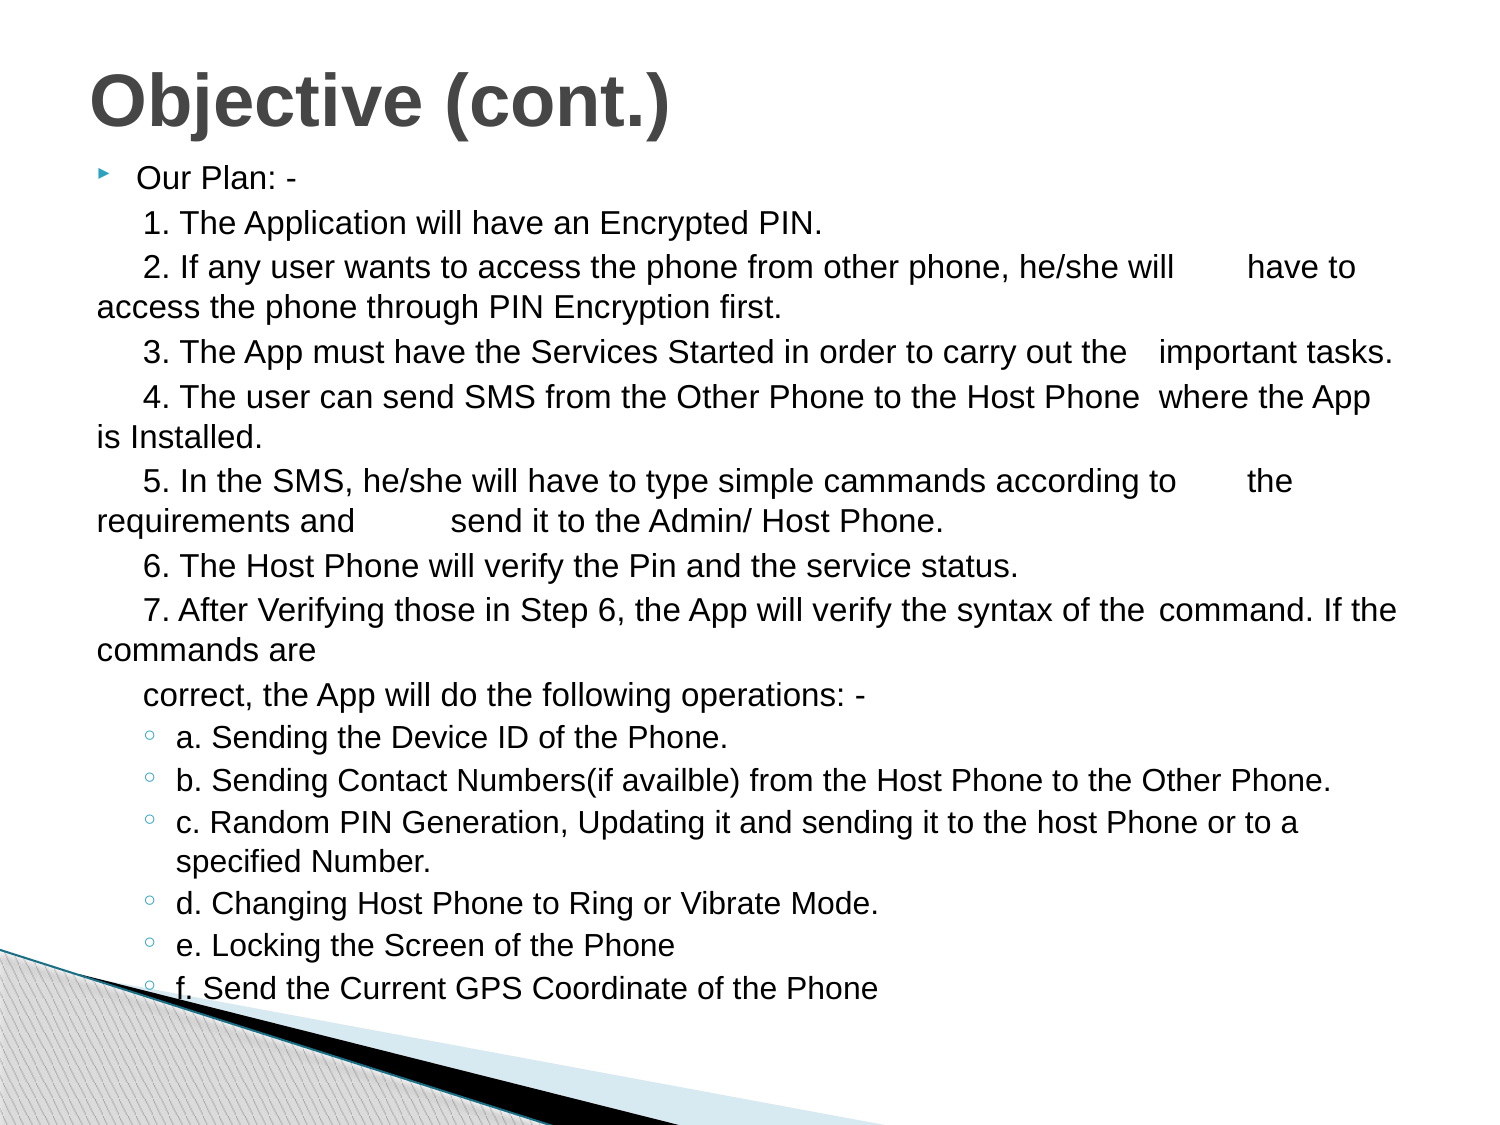

# Objective (cont.)
Our Plan: -
     1. The Application will have an Encrypted PIN.
     2. If any user wants to access the phone from other phone, he/she will 	have to access the phone through PIN Encryption first.
     3. The App must have the Services Started in order to carry out the 	important tasks.
     4. The user can send SMS from the Other Phone to the Host Phone 	where the App is Installed.
     5. In the SMS, he/she will have to type simple cammands according to 	the requirements and 	send it to the Admin/ Host Phone.
     6. The Host Phone will verify the Pin and the service status.
     7. After Verifying those in Step 6, the App will verify the syntax of the 	command. If the commands are
     correct, the App will do the following operations: -
a. Sending the Device ID of the Phone.
b. Sending Contact Numbers(if availble) from the Host Phone to the Other Phone.
c. Random PIN Generation, Updating it and sending it to the host Phone or to a specified Number.
d. Changing Host Phone to Ring or Vibrate Mode.
e. Locking the Screen of the Phone
f. Send the Current GPS Coordinate of the Phone